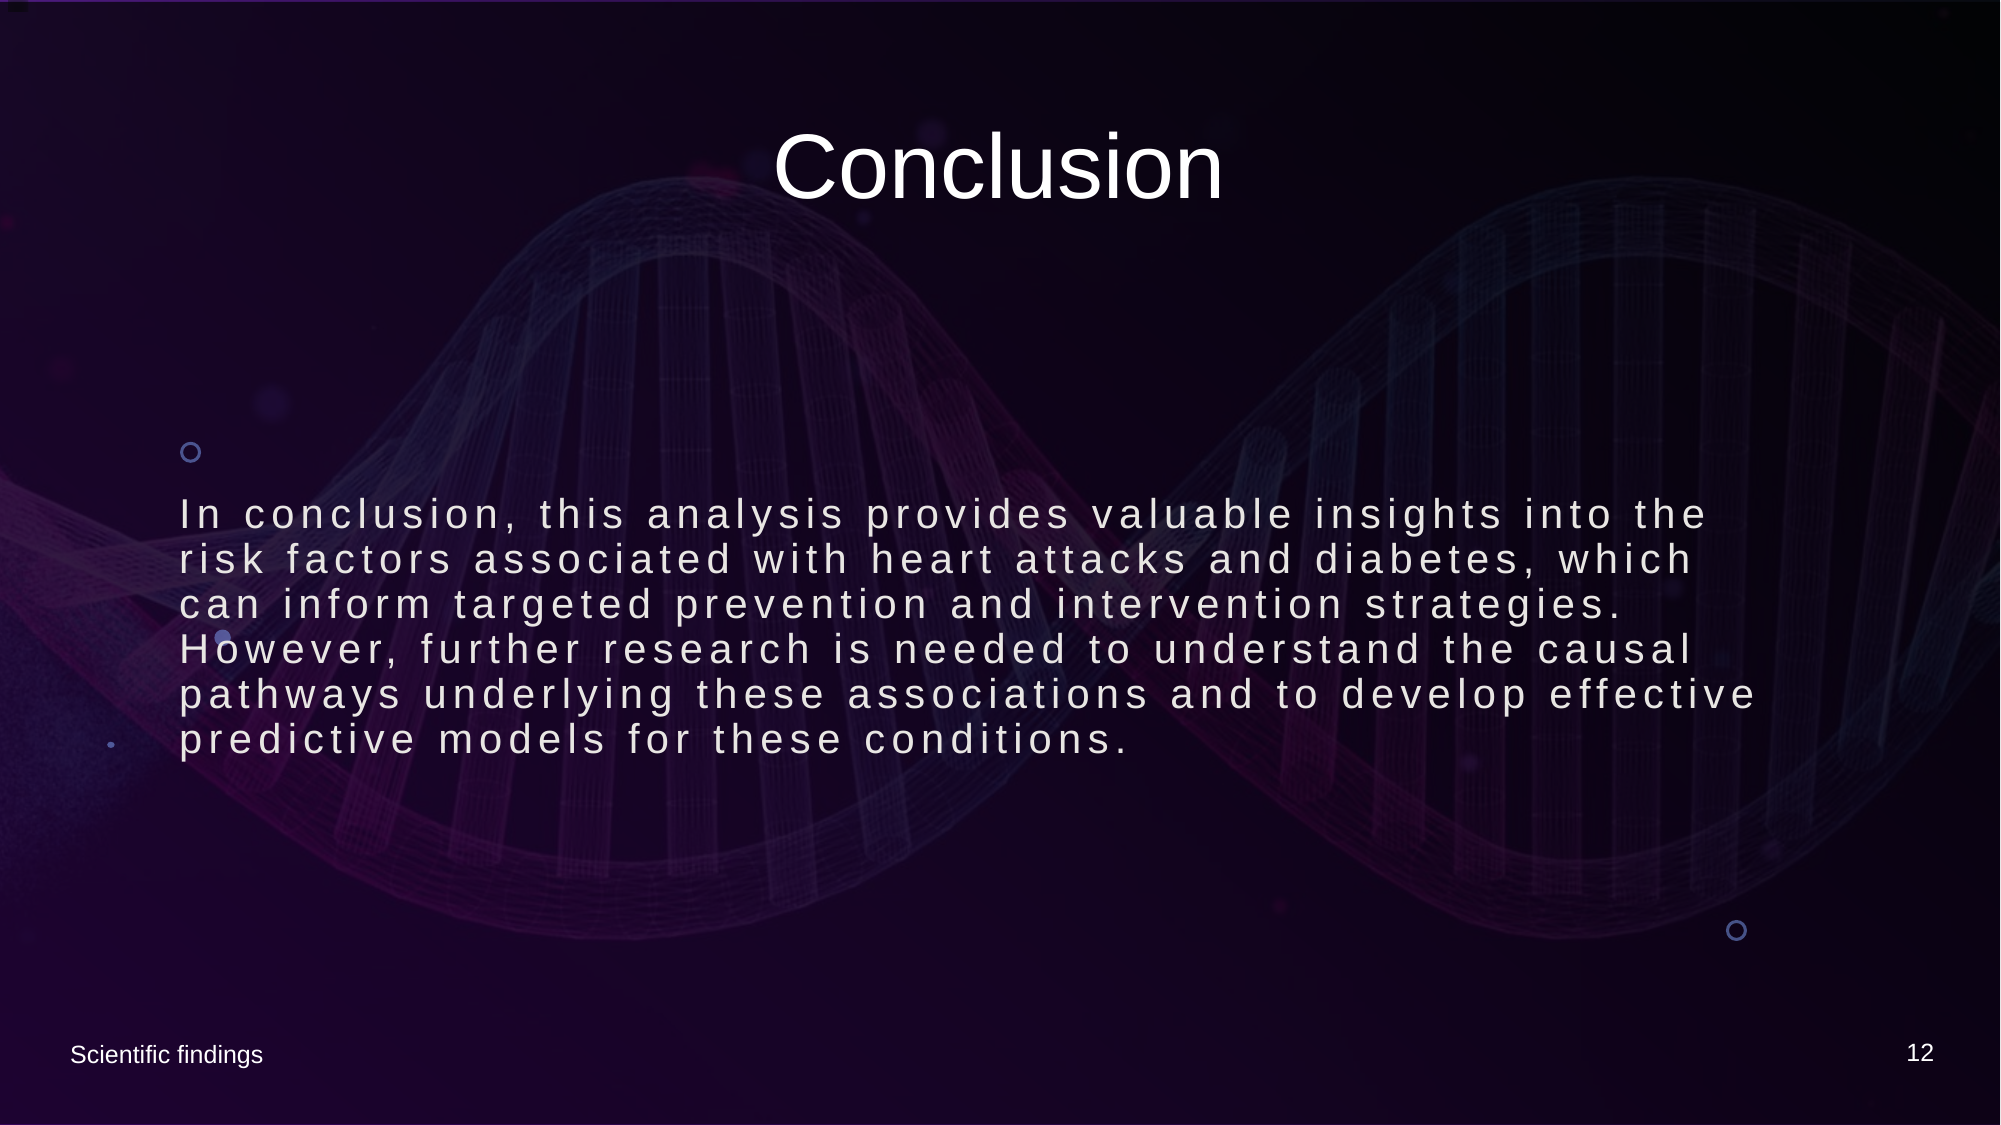

# Conclusion
In conclusion, this analysis provides valuable insights into the risk factors associated with heart attacks and diabetes, which can inform targeted prevention and intervention strategies. However, further research is needed to understand the causal pathways underlying these associations and to develop effective predictive models for these conditions.
12
Scientific findings